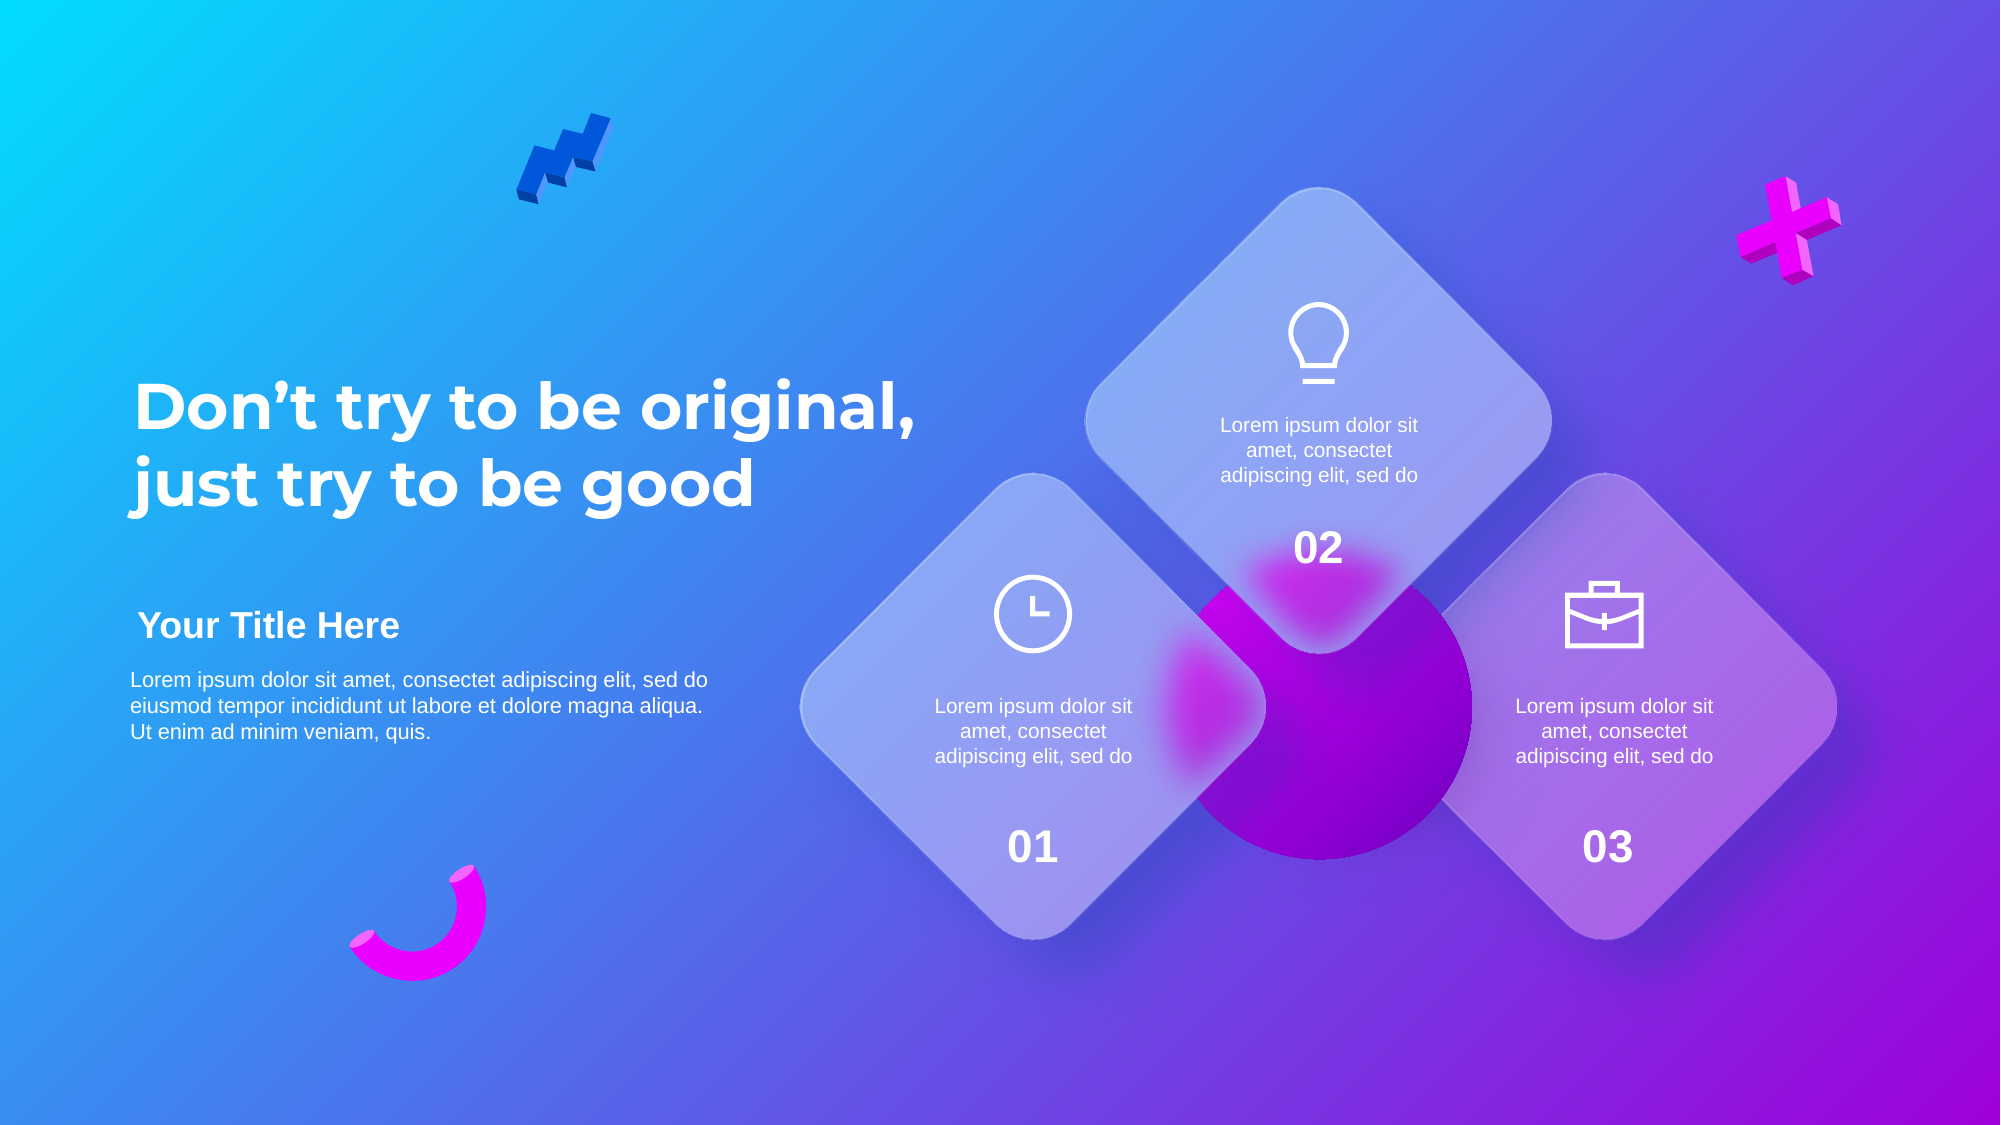

Don’t try to be original,
just try to be good
Lorem ipsum dolor sit amet, consectet adipiscing elit, sed do

02

Your Title Here
Lorem ipsum dolor sit amet, consectet adipiscing elit, sed do eiusmod tempor incididunt ut labore et dolore magna aliqua. Ut enim ad minim veniam, quis.
Lorem ipsum dolor sit amet, consectet adipiscing elit, sed do
Lorem ipsum dolor sit amet, consectet adipiscing elit, sed do
01
03